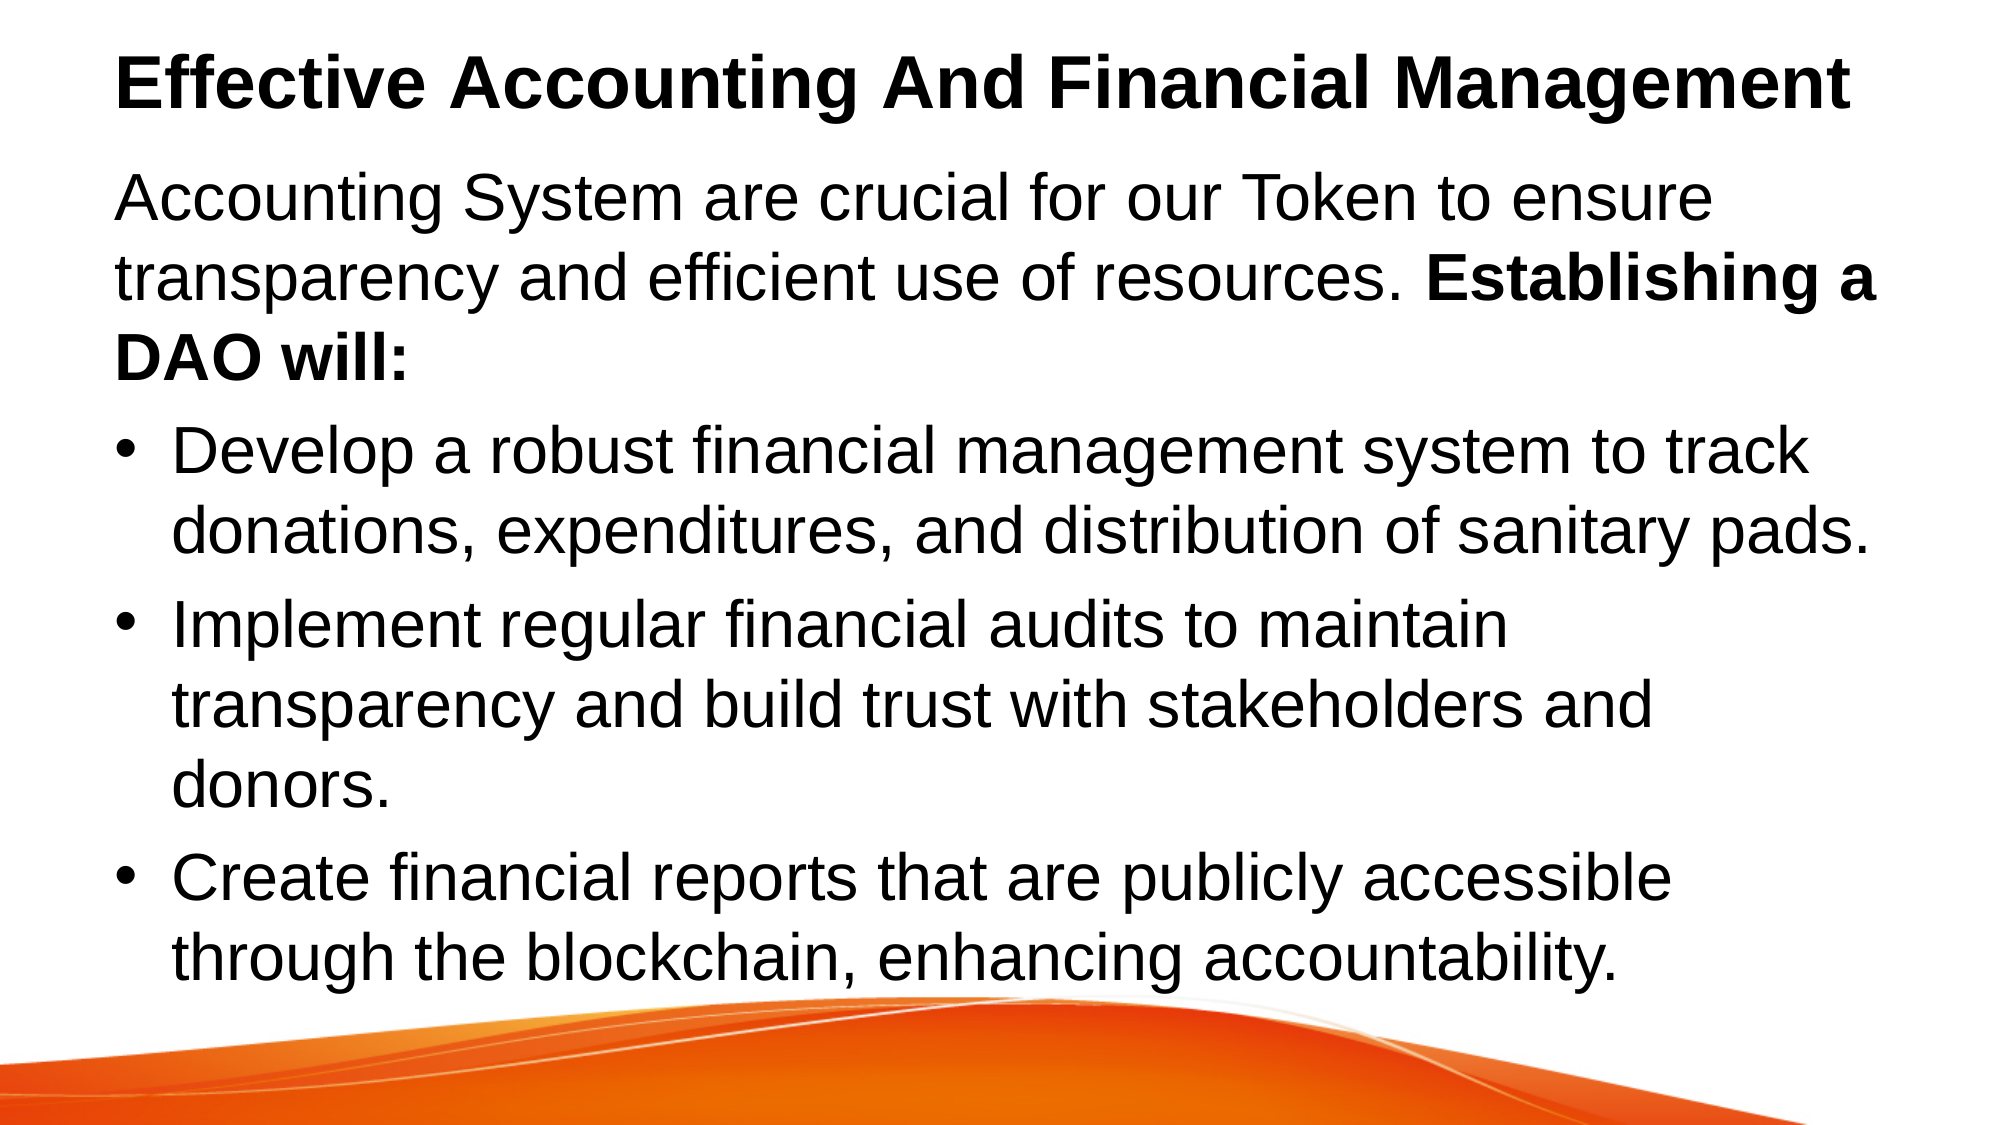

# Effective Accounting And Financial Management
Accounting System are crucial for our Token to ensure transparency and efficient use of resources. Establishing a DAO will:
Develop a robust financial management system to track donations, expenditures, and distribution of sanitary pads.
Implement regular financial audits to maintain transparency and build trust with stakeholders and donors.
Create financial reports that are publicly accessible through the blockchain, enhancing accountability.